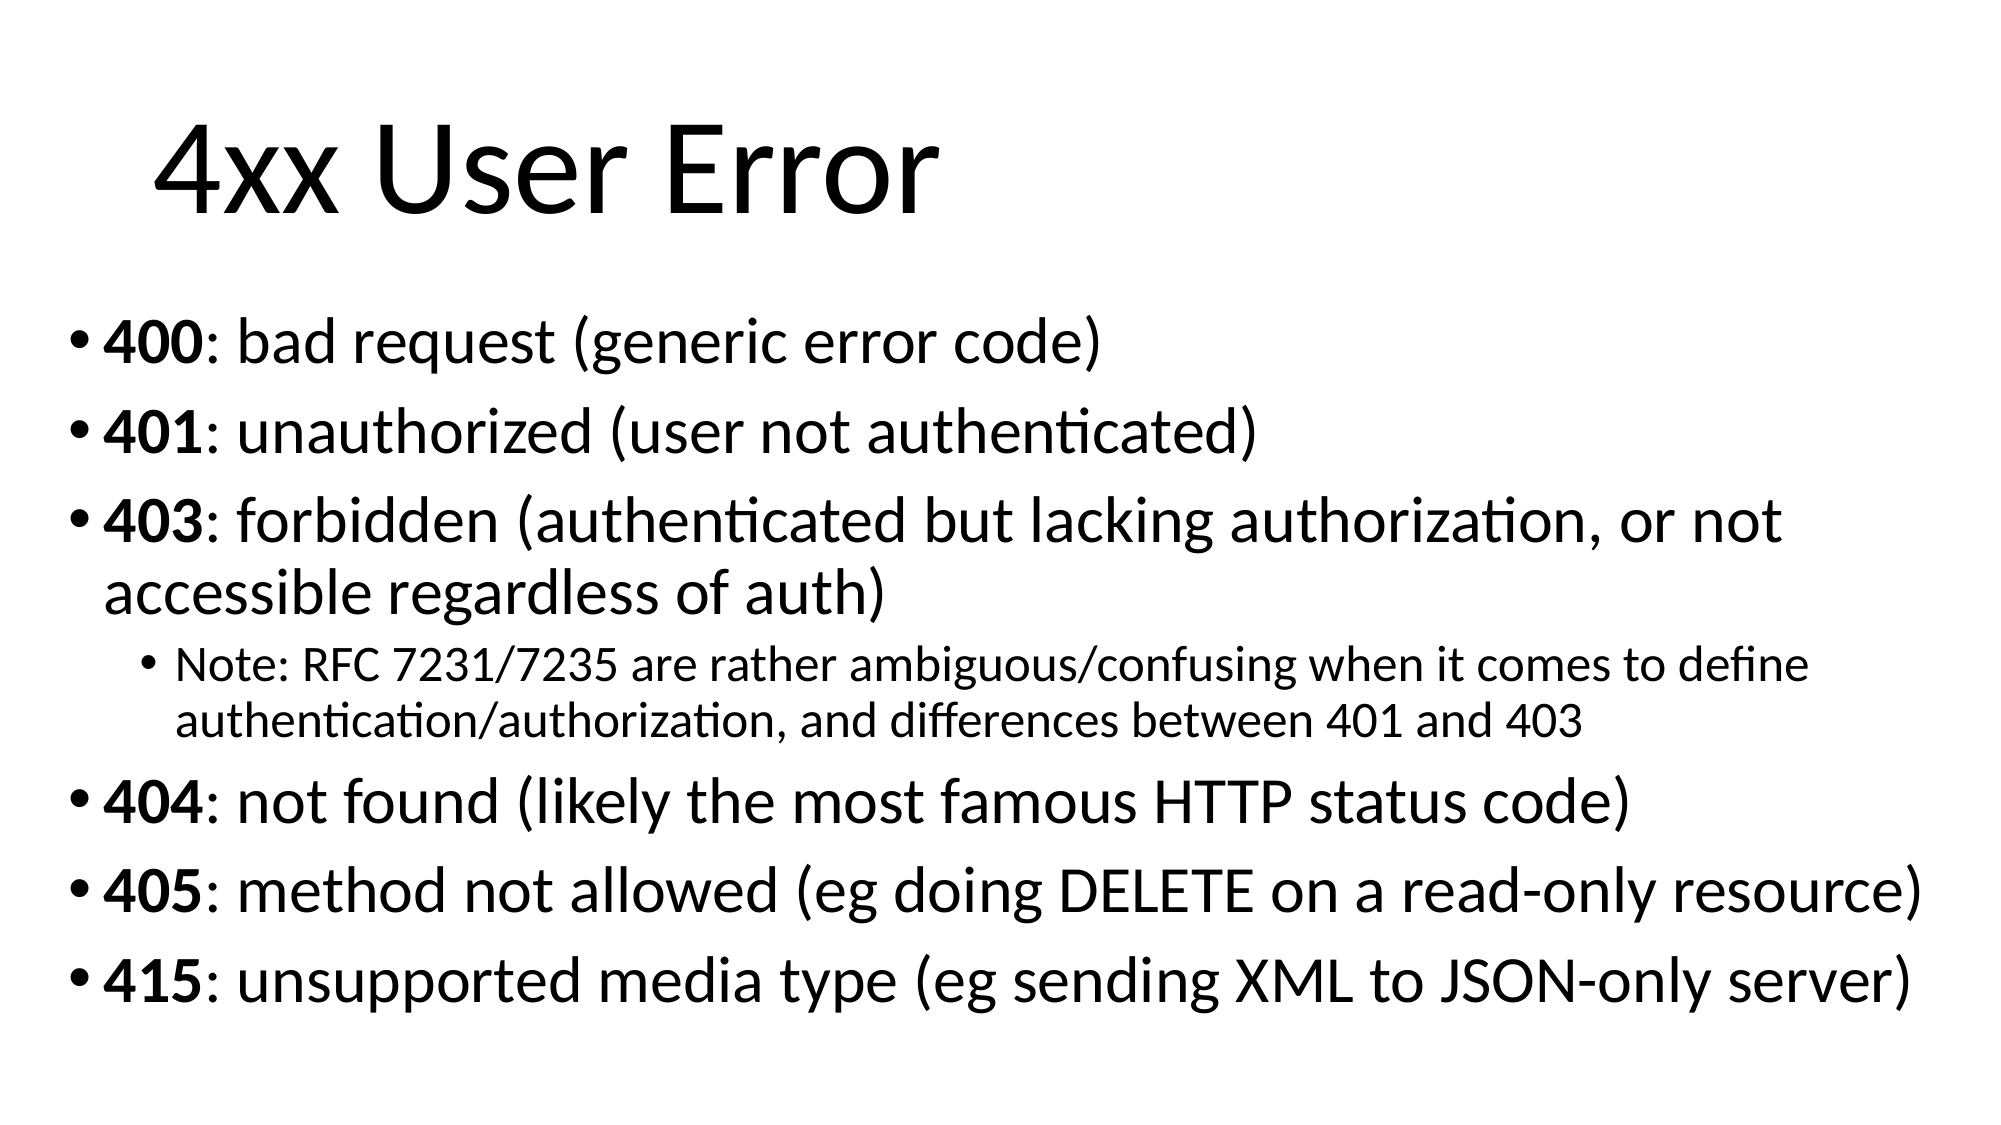

# 4xx User Error
400: bad request (generic error code)
401: unauthorized (user not authenticated)
403: forbidden (authenticated but lacking authorization, or not accessible regardless of auth)
Note: RFC 7231/7235 are rather ambiguous/confusing when it comes to define authentication/authorization, and differences between 401 and 403
404: not found (likely the most famous HTTP status code)
405: method not allowed (eg doing DELETE on a read-only resource)
415: unsupported media type (eg sending XML to JSON-only server)